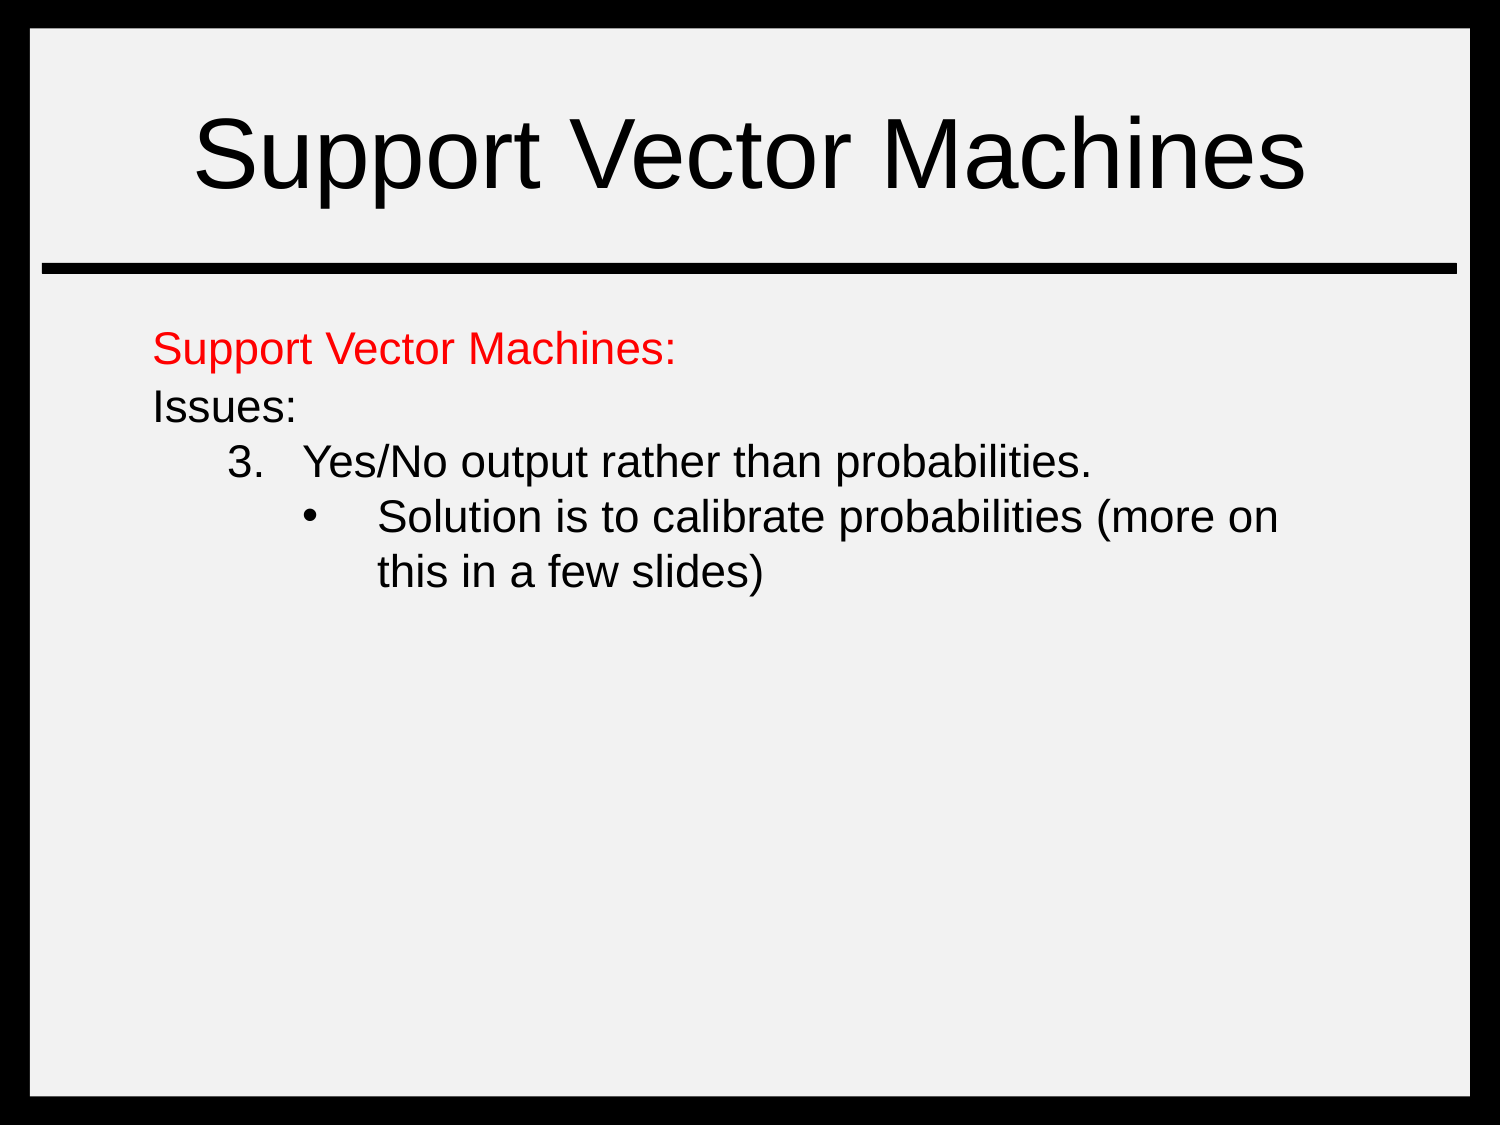

# Support Vector Machines
Support Vector Machines:
Issues:
Yes/No output rather than probabilities.
Solution is to calibrate probabilities (more on this in a few slides)